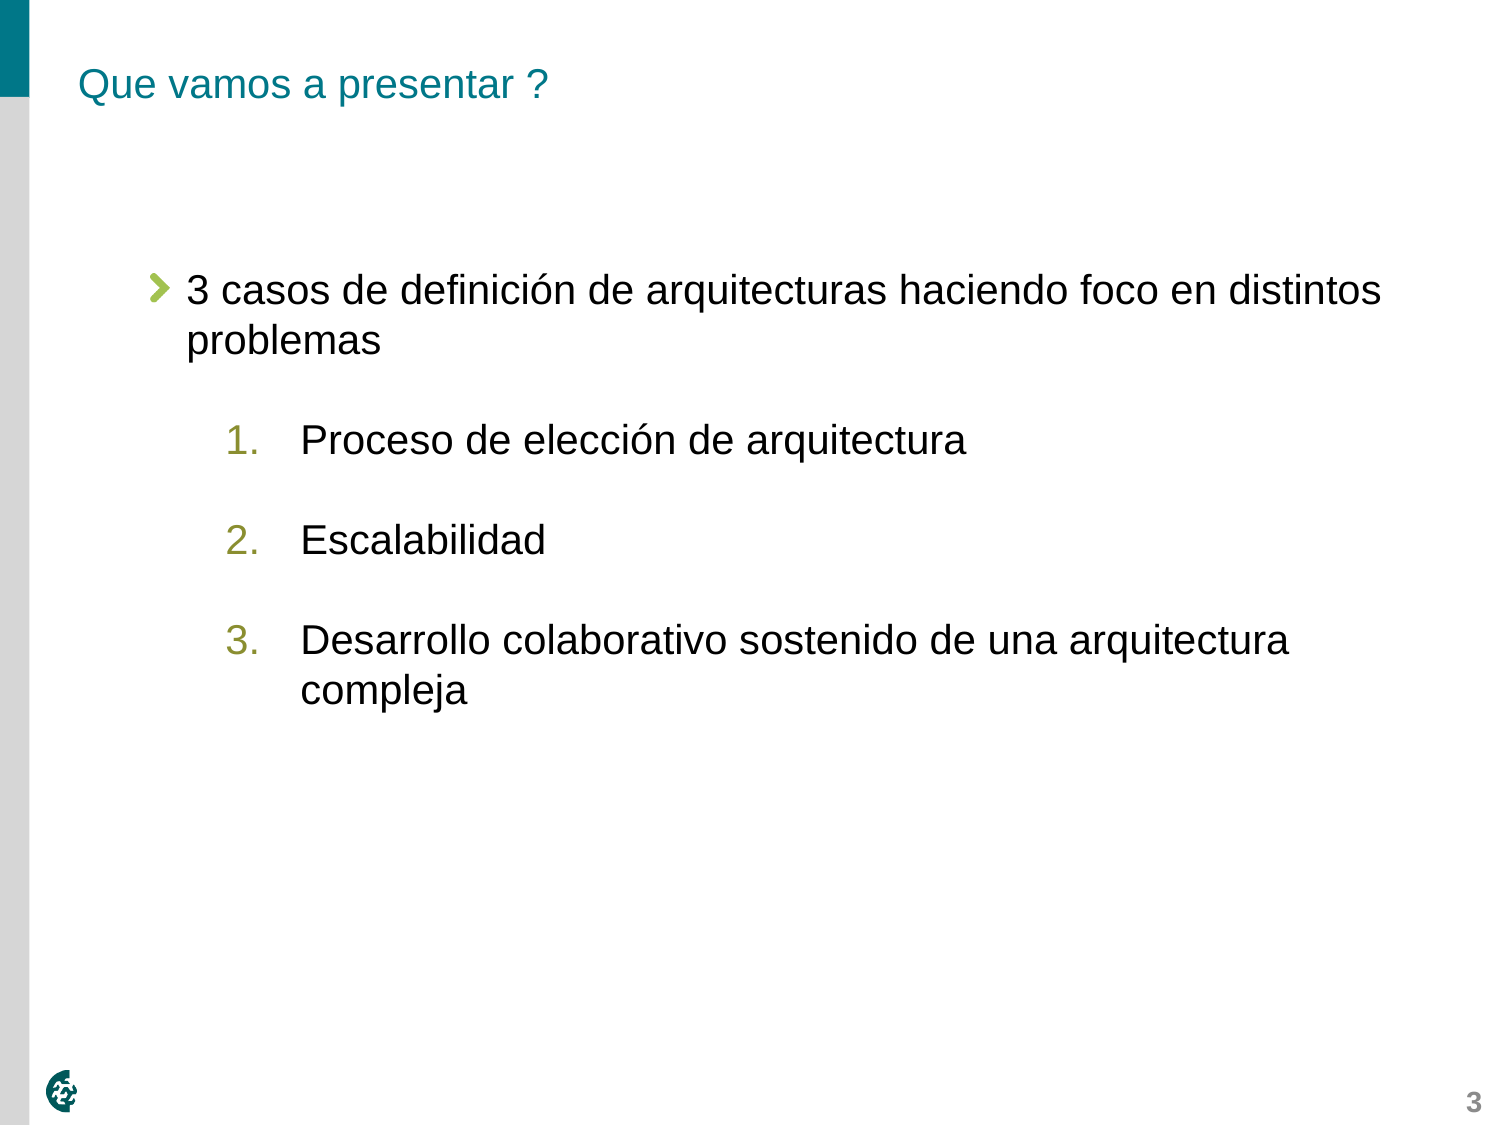

# Que vamos a presentar ?

3 casos de definición de arquitecturas haciendo foco en distintos problemas

Proceso de elección de arquitectura

Escalabilidad

Desarrollo colaborativo sostenido de una arquitectura compleja

3